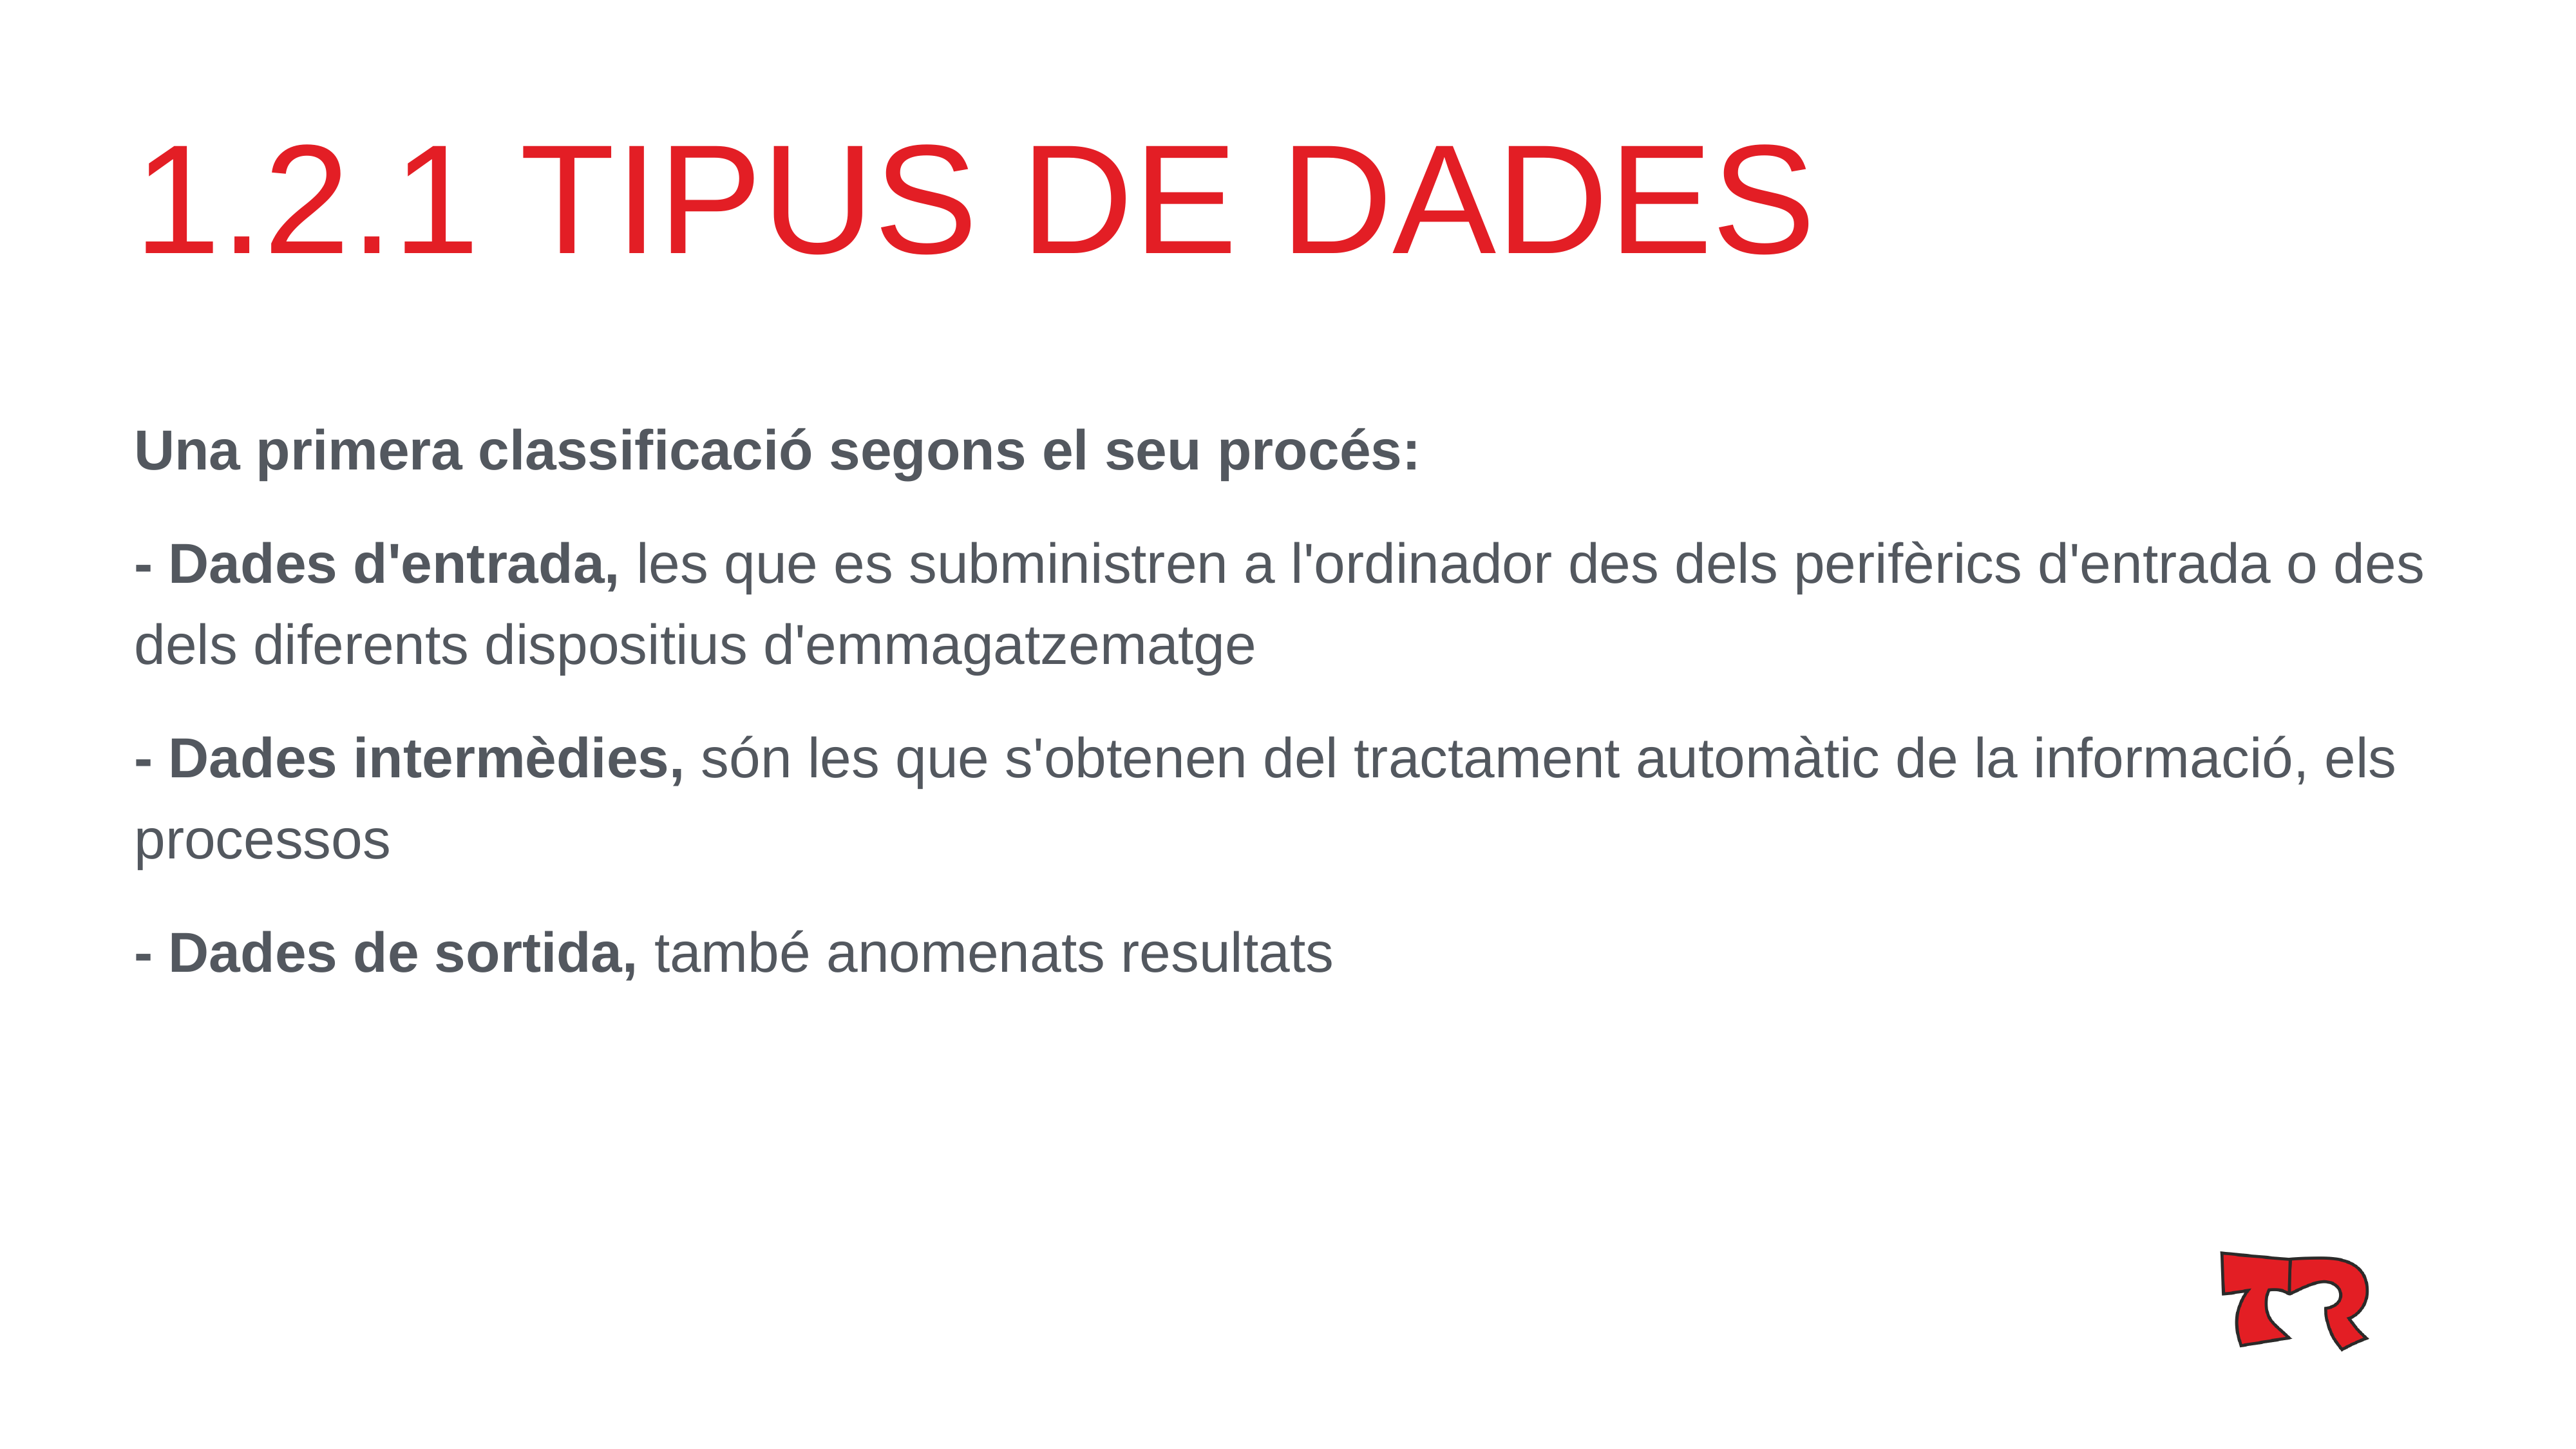

# 1.2.1 TIPUS DE DADES
Una primera classificació segons el seu procés:
- Dades d'entrada, les que es subministren a l'ordinador des dels perifèrics d'entrada o des dels diferents dispositius d'emmagatzematge
- Dades intermèdies, són les que s'obtenen del tractament automàtic de la informació, els processos
- Dades de sortida, també anomenats resultats